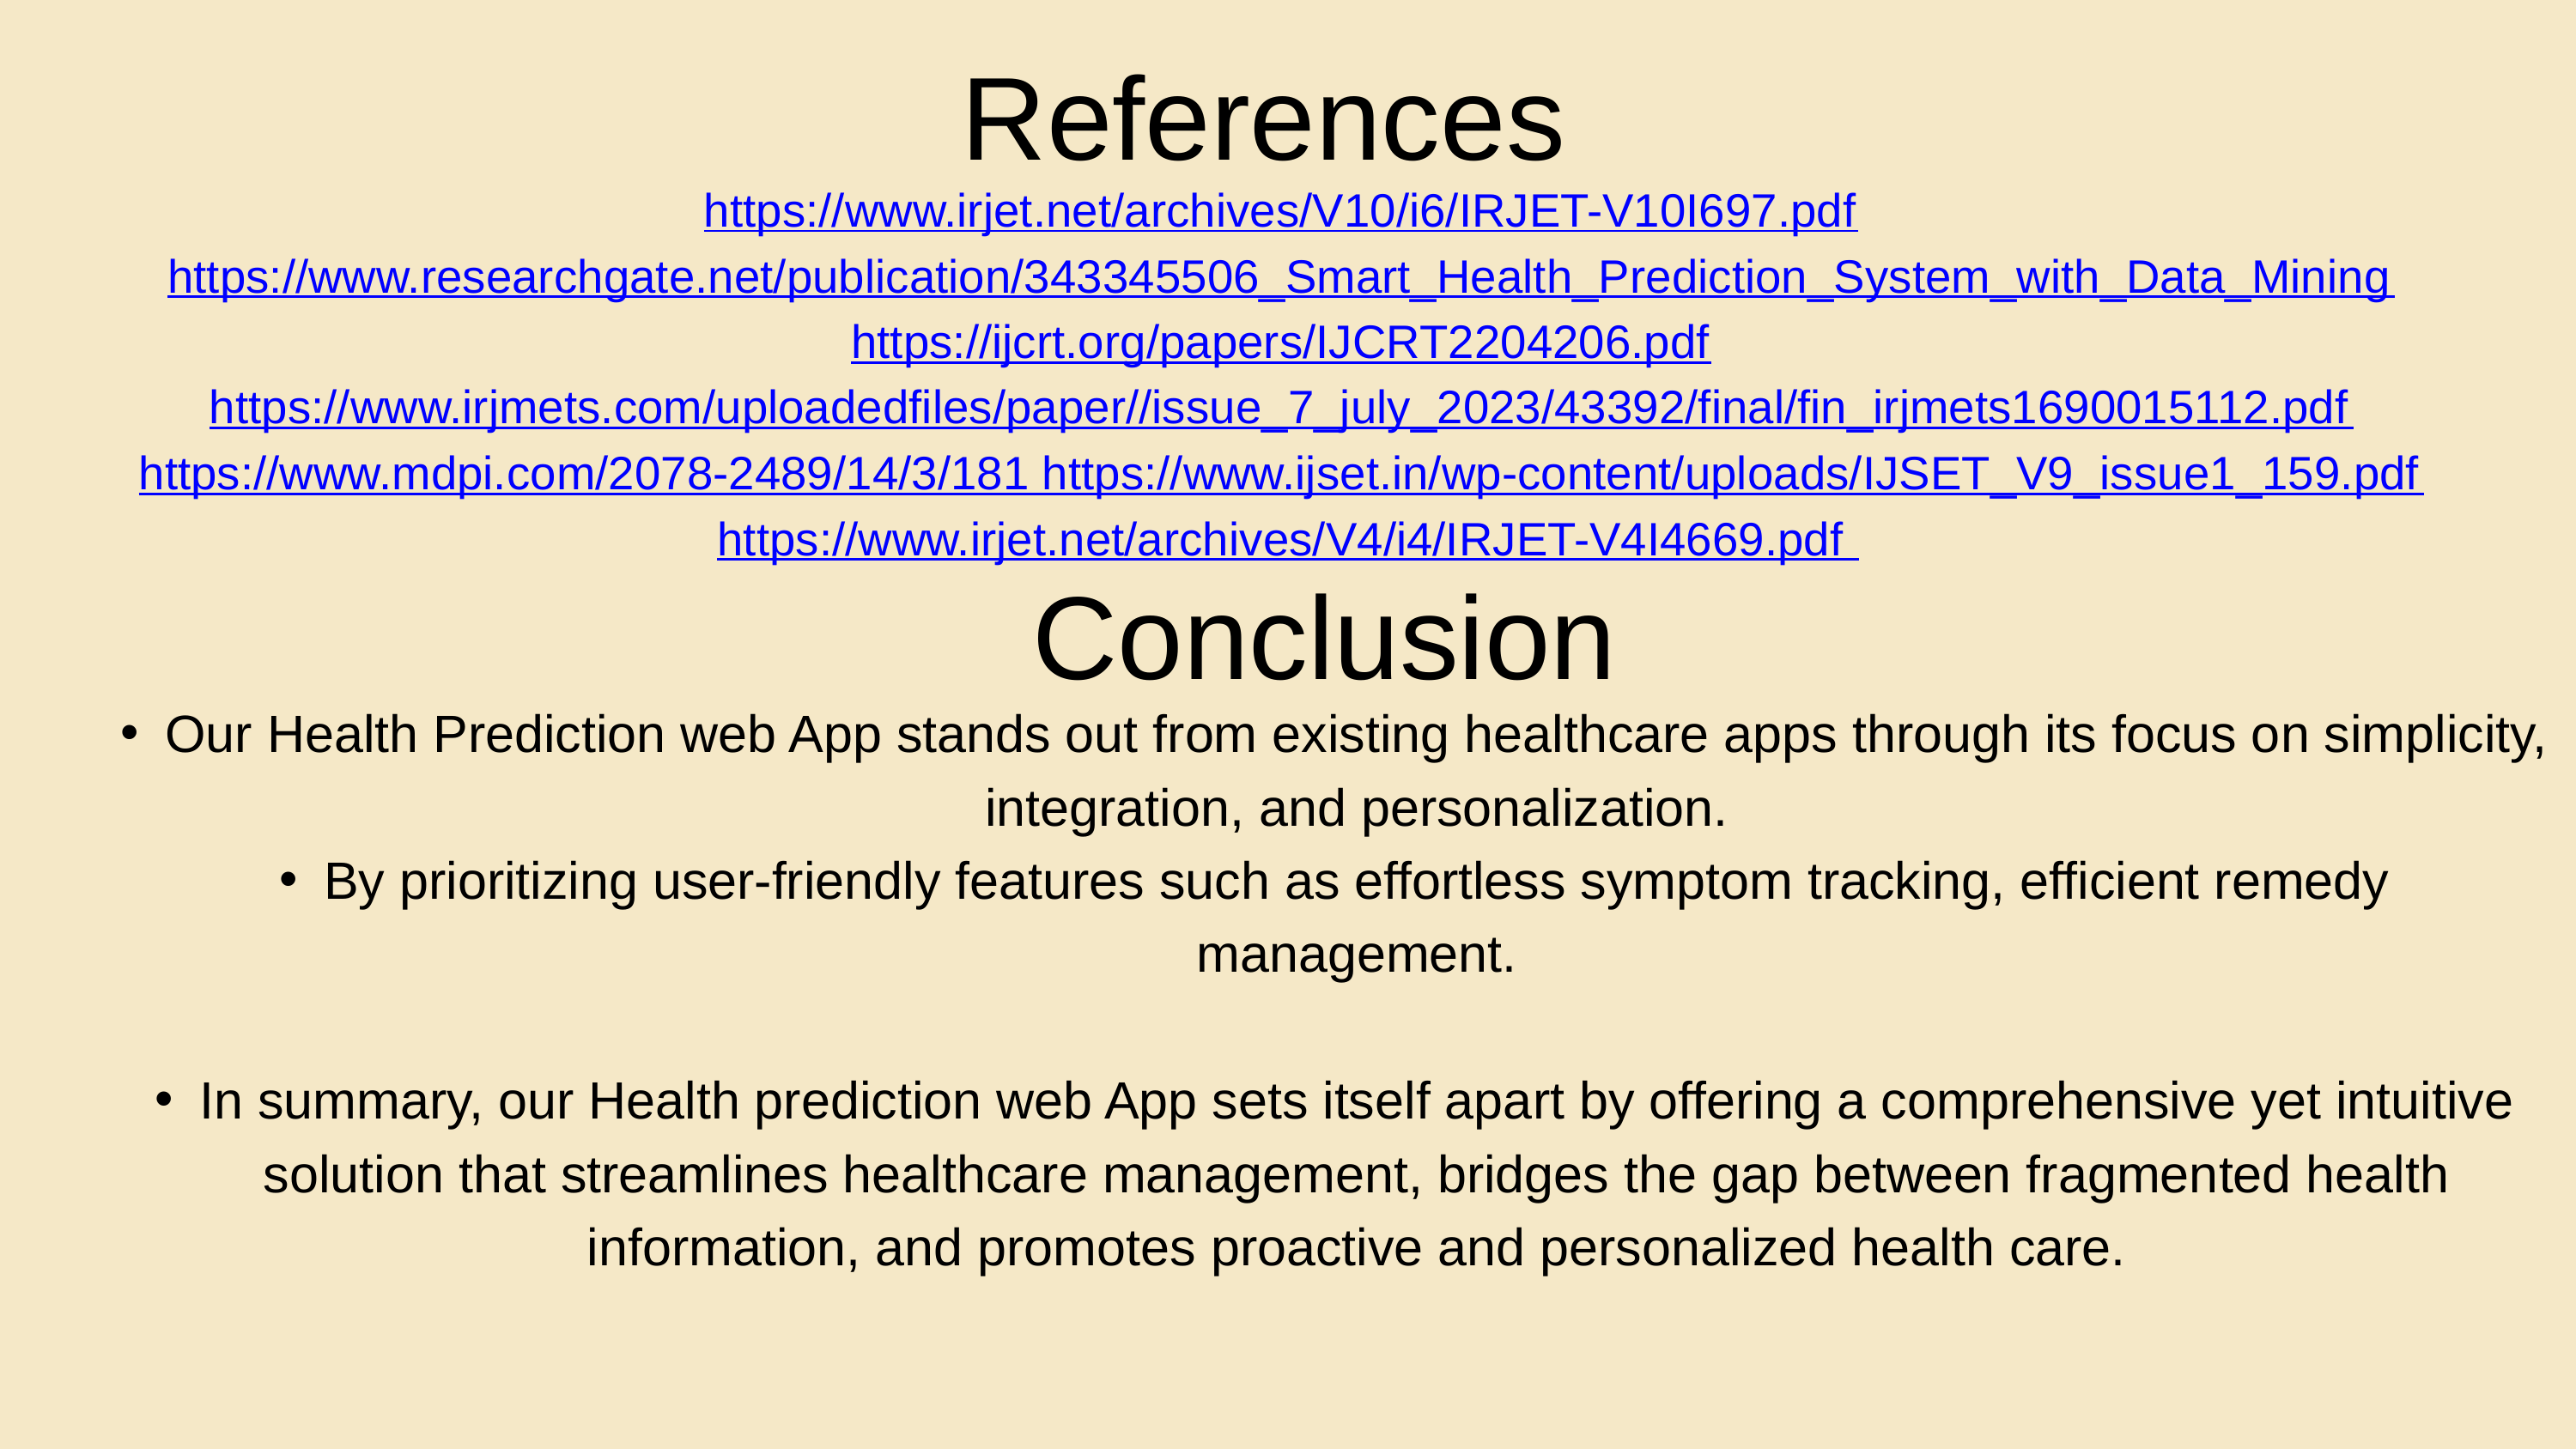

References
https://www.irjet.net/archives/V10/i6/IRJET-V10I697.pdf https://www.researchgate.net/publication/343345506_Smart_Health_Prediction_System_with_Data_Mining https://ijcrt.org/papers/IJCRT2204206.pdf https://www.irjmets.com/uploadedfiles/paper//issue_7_july_2023/43392/final/fin_irjmets1690015112.pdf https://www.mdpi.com/2078-2489/14/3/181 https://www.ijset.in/wp-content/uploads/IJSET_V9_issue1_159.pdf https://www.irjet.net/archives/V4/i4/IRJET-V4I4669.pdf
Conclusion
Our Health Prediction web App stands out from existing healthcare apps through its focus on simplicity, integration, and personalization.
By prioritizing user-friendly features such as effortless symptom tracking, efficient remedy management.

In summary, our Health prediction web App sets itself apart by offering a comprehensive yet intuitive solution that streamlines healthcare management, bridges the gap between fragmented health information, and promotes proactive and personalized health care.